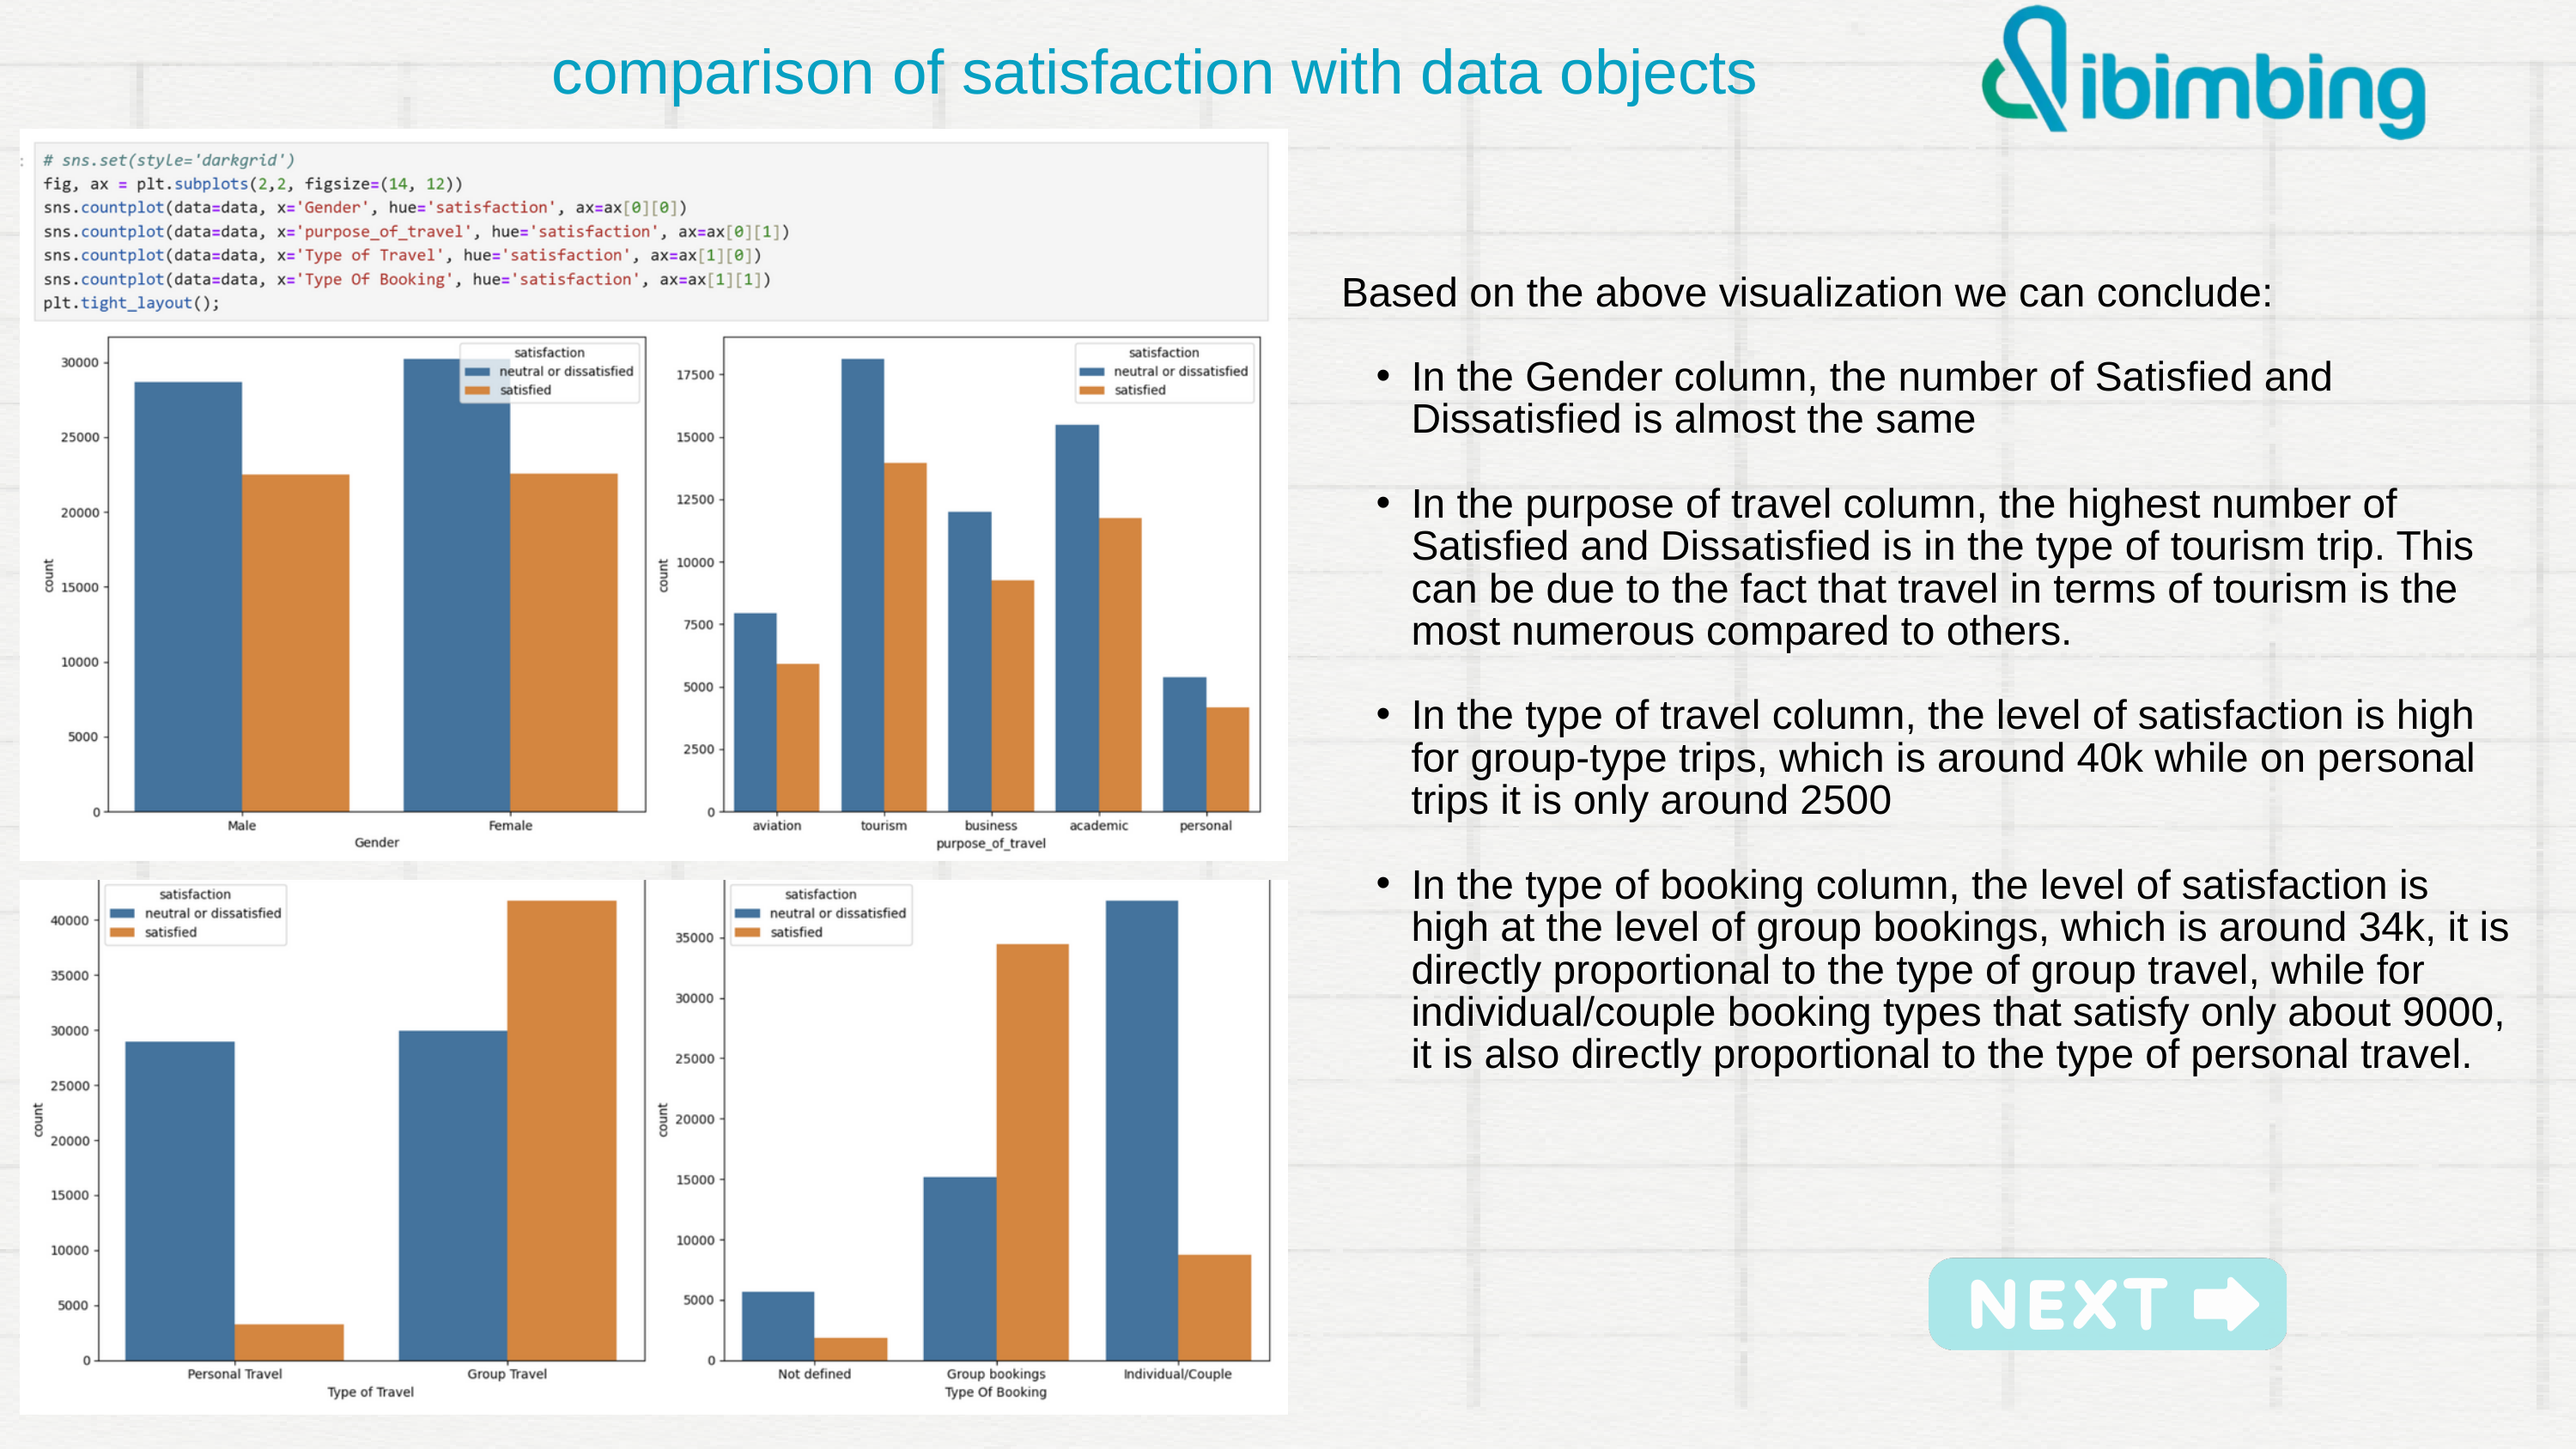

comparison of satisfaction with data objects

Based on the above visualization we can conclude:

In the Gender column, the number of Satisfied and Dissatisfied is almost the same

In the purpose of travel column, the highest number of Satisfied and Dissatisfied is in the type of tourism trip. This can be due to the fact that travel in terms of tourism is the most numerous compared to others.

In the type of travel column, the level of satisfaction is high for group-type trips, which is around 40k while on personal trips it is only around 2500

In the type of booking column, the level of satisfaction is high at the level of group bookings, which is around 34k, it is directly proportional to the type of group travel, while for individual/couple booking types that satisfy only about 9000, it is also directly proportional to the type of personal travel.